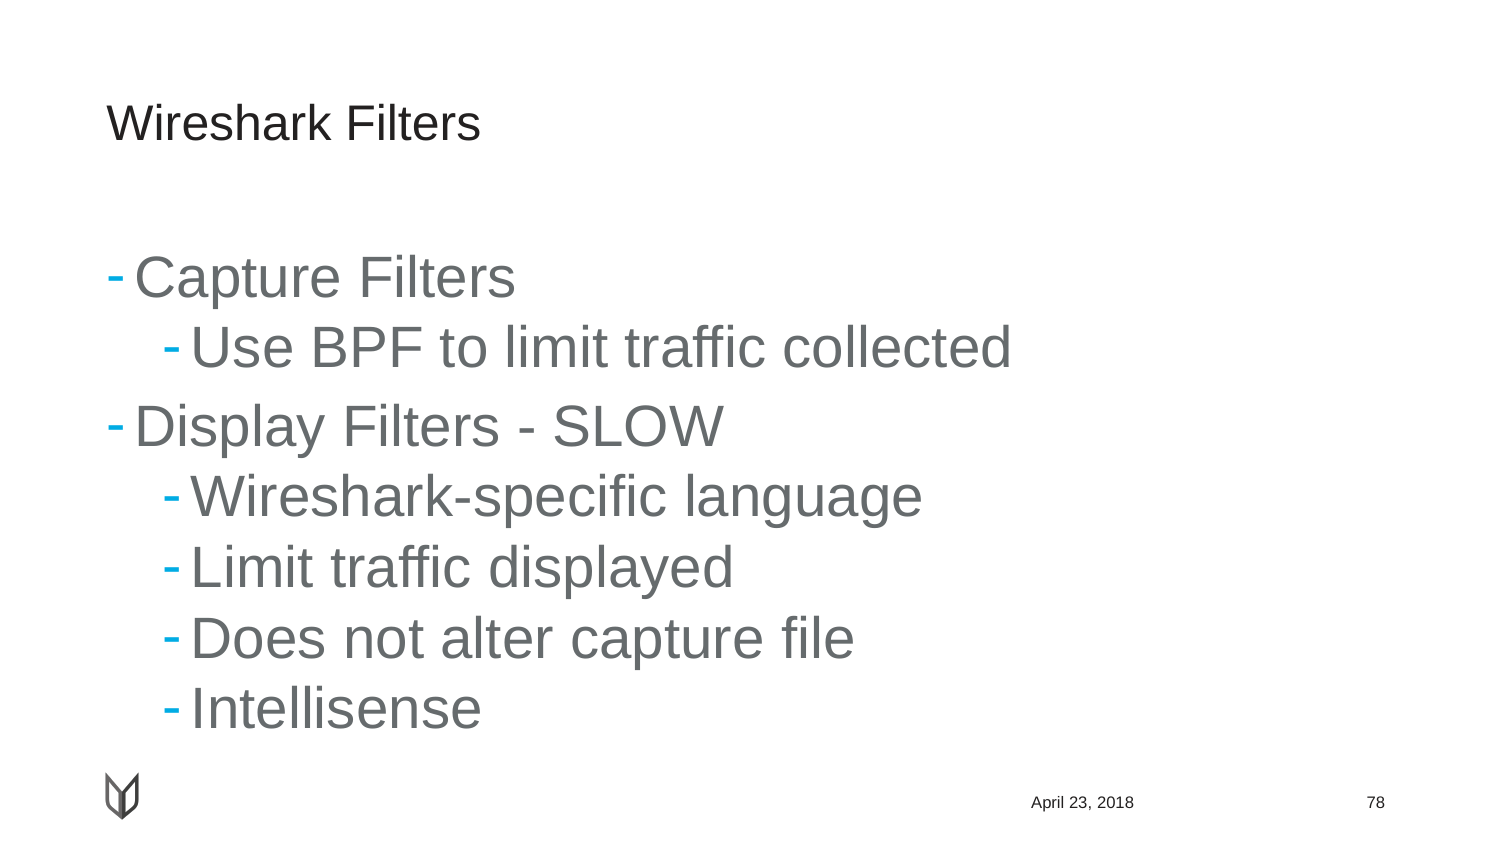

# Wireshark Filters
Capture Filters
Use BPF to limit traffic collected
Display Filters - SLOW
Wireshark-specific language
Limit traffic displayed
Does not alter capture file
Intellisense

April 23, 2018
78